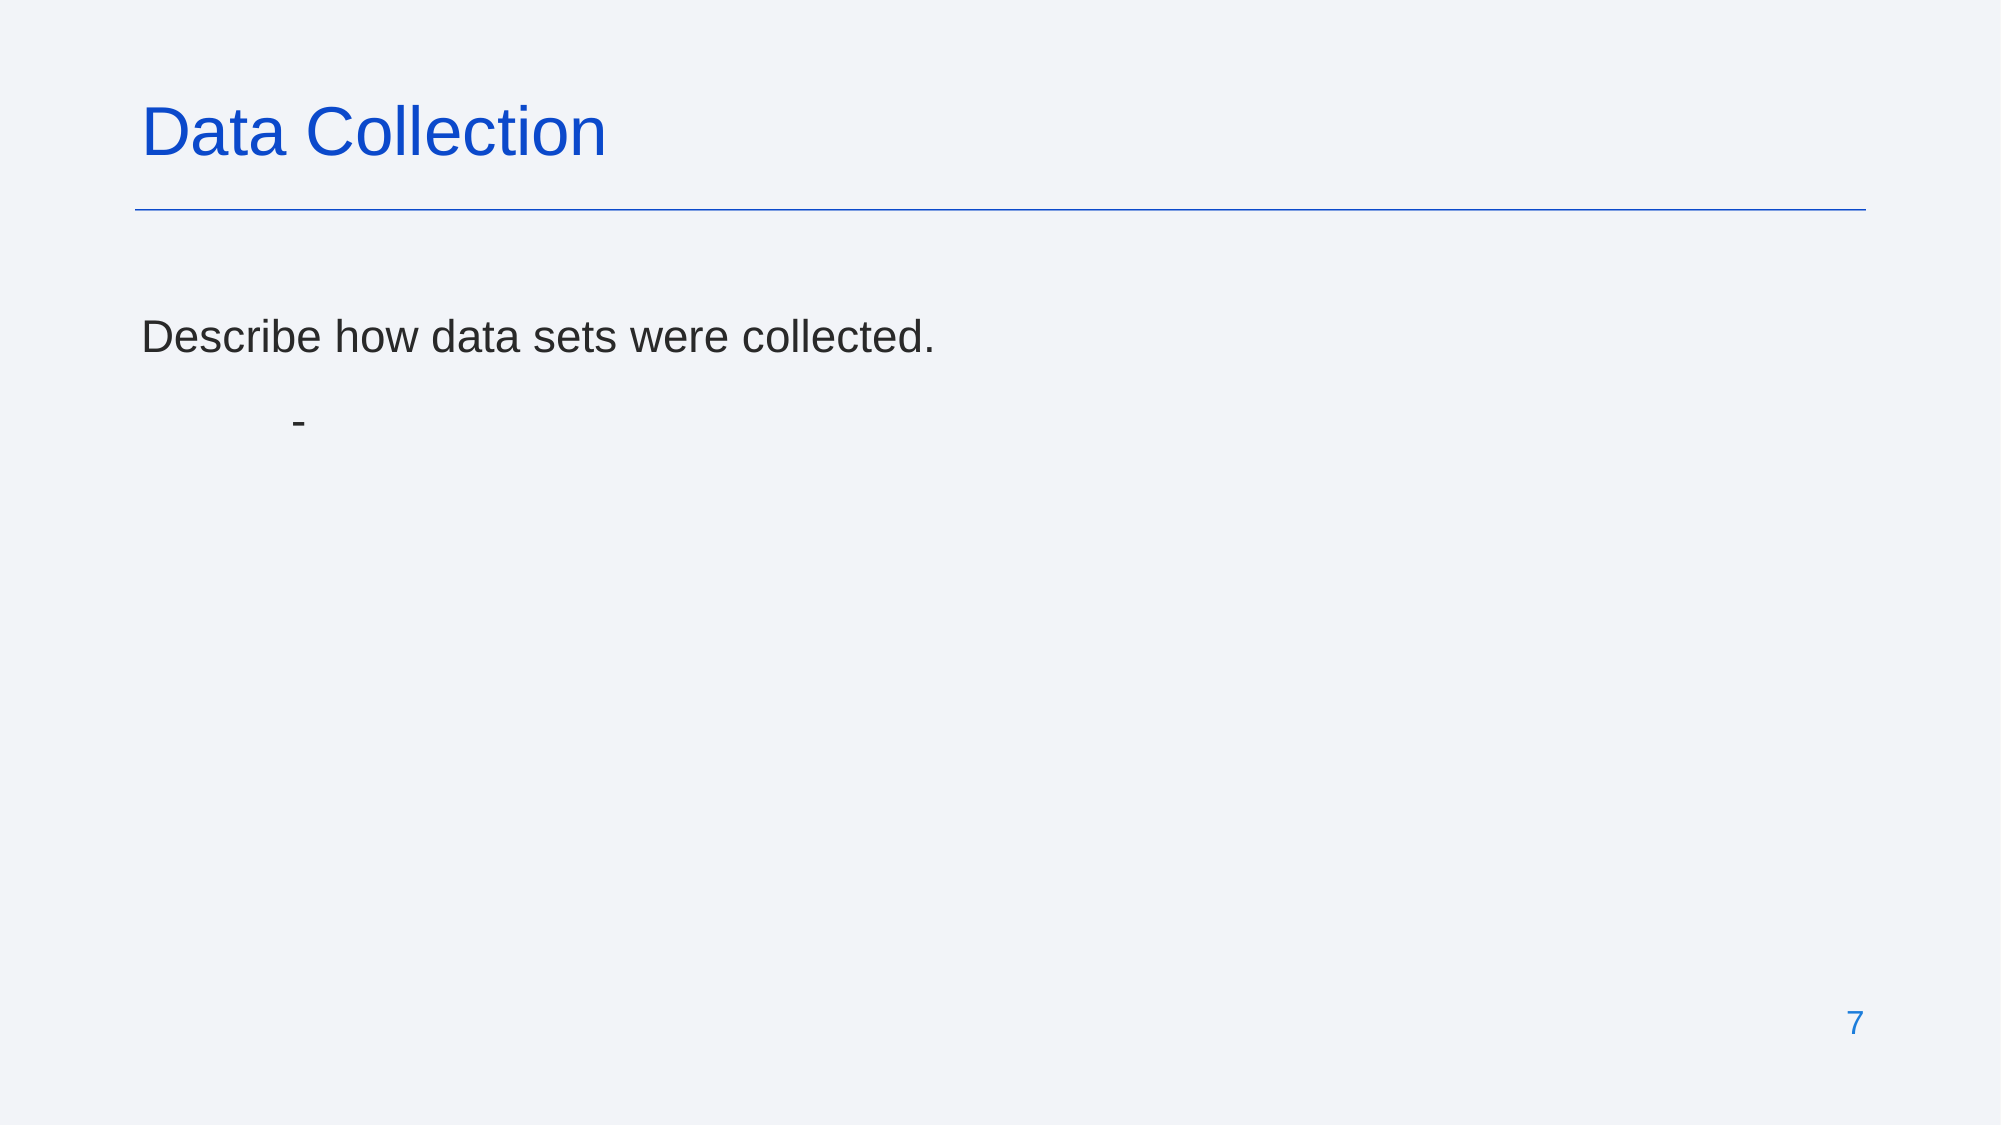

Data Collection
Describe how data sets were collected.
	-

7